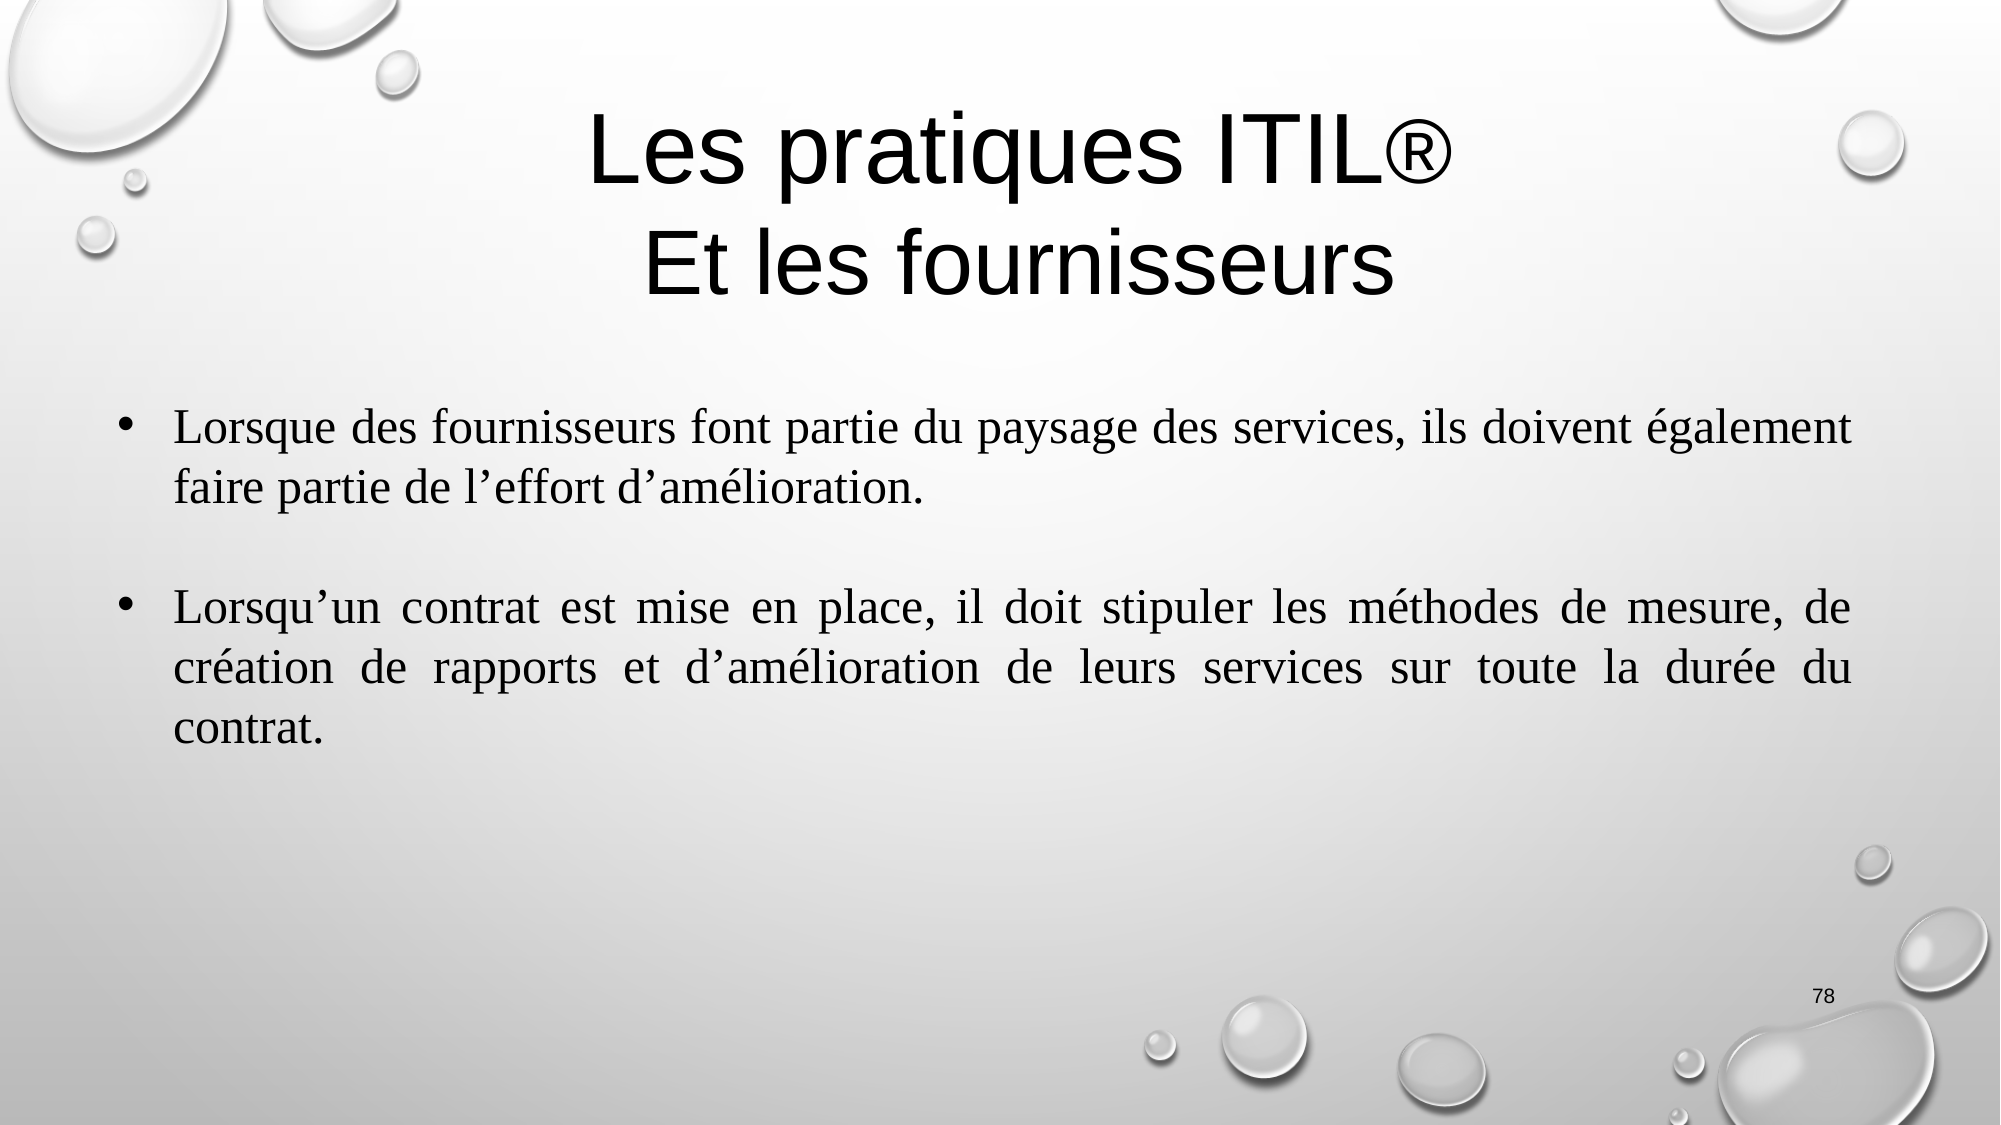

Les pratiques ITIL®
Et les fournisseurs

Lorsque des fournisseurs font partie du paysage des services, ils doivent également faire partie de l’effort d’amélioration.

Lorsqu’un contrat est mise en place, il doit stipuler les méthodes de mesure, de création de rapports et d’amélioration de leurs services sur toute la durée du contrat.
78